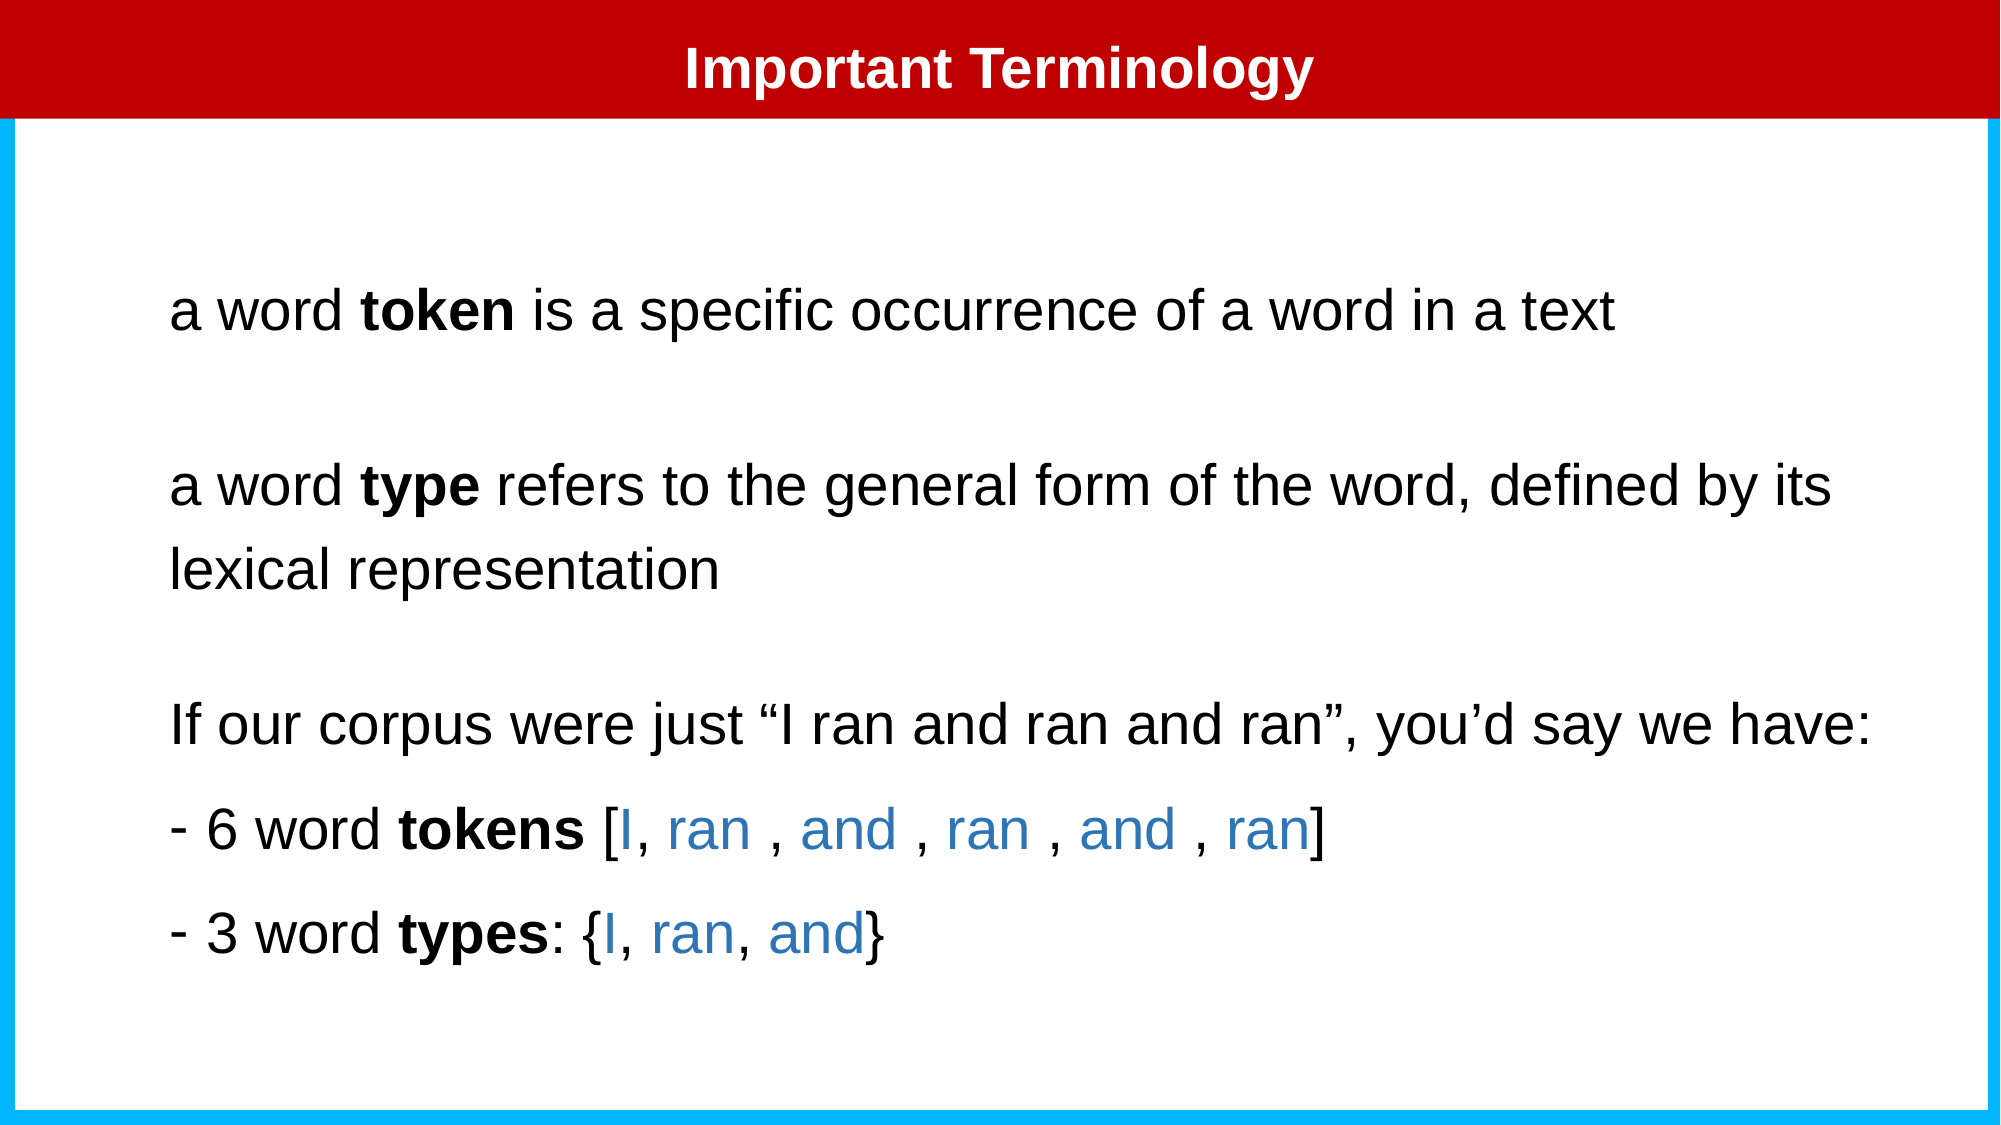

Important Terminology
a word token is a specific occurrence of a word in a text
a word type refers to the general form of the word, defined by its lexical representation
If our corpus were just “I ran and ran and ran”, you’d say we have:
6 word tokens [I, ran , and , ran , and , ran]
3 word types: {I, ran, and}
28